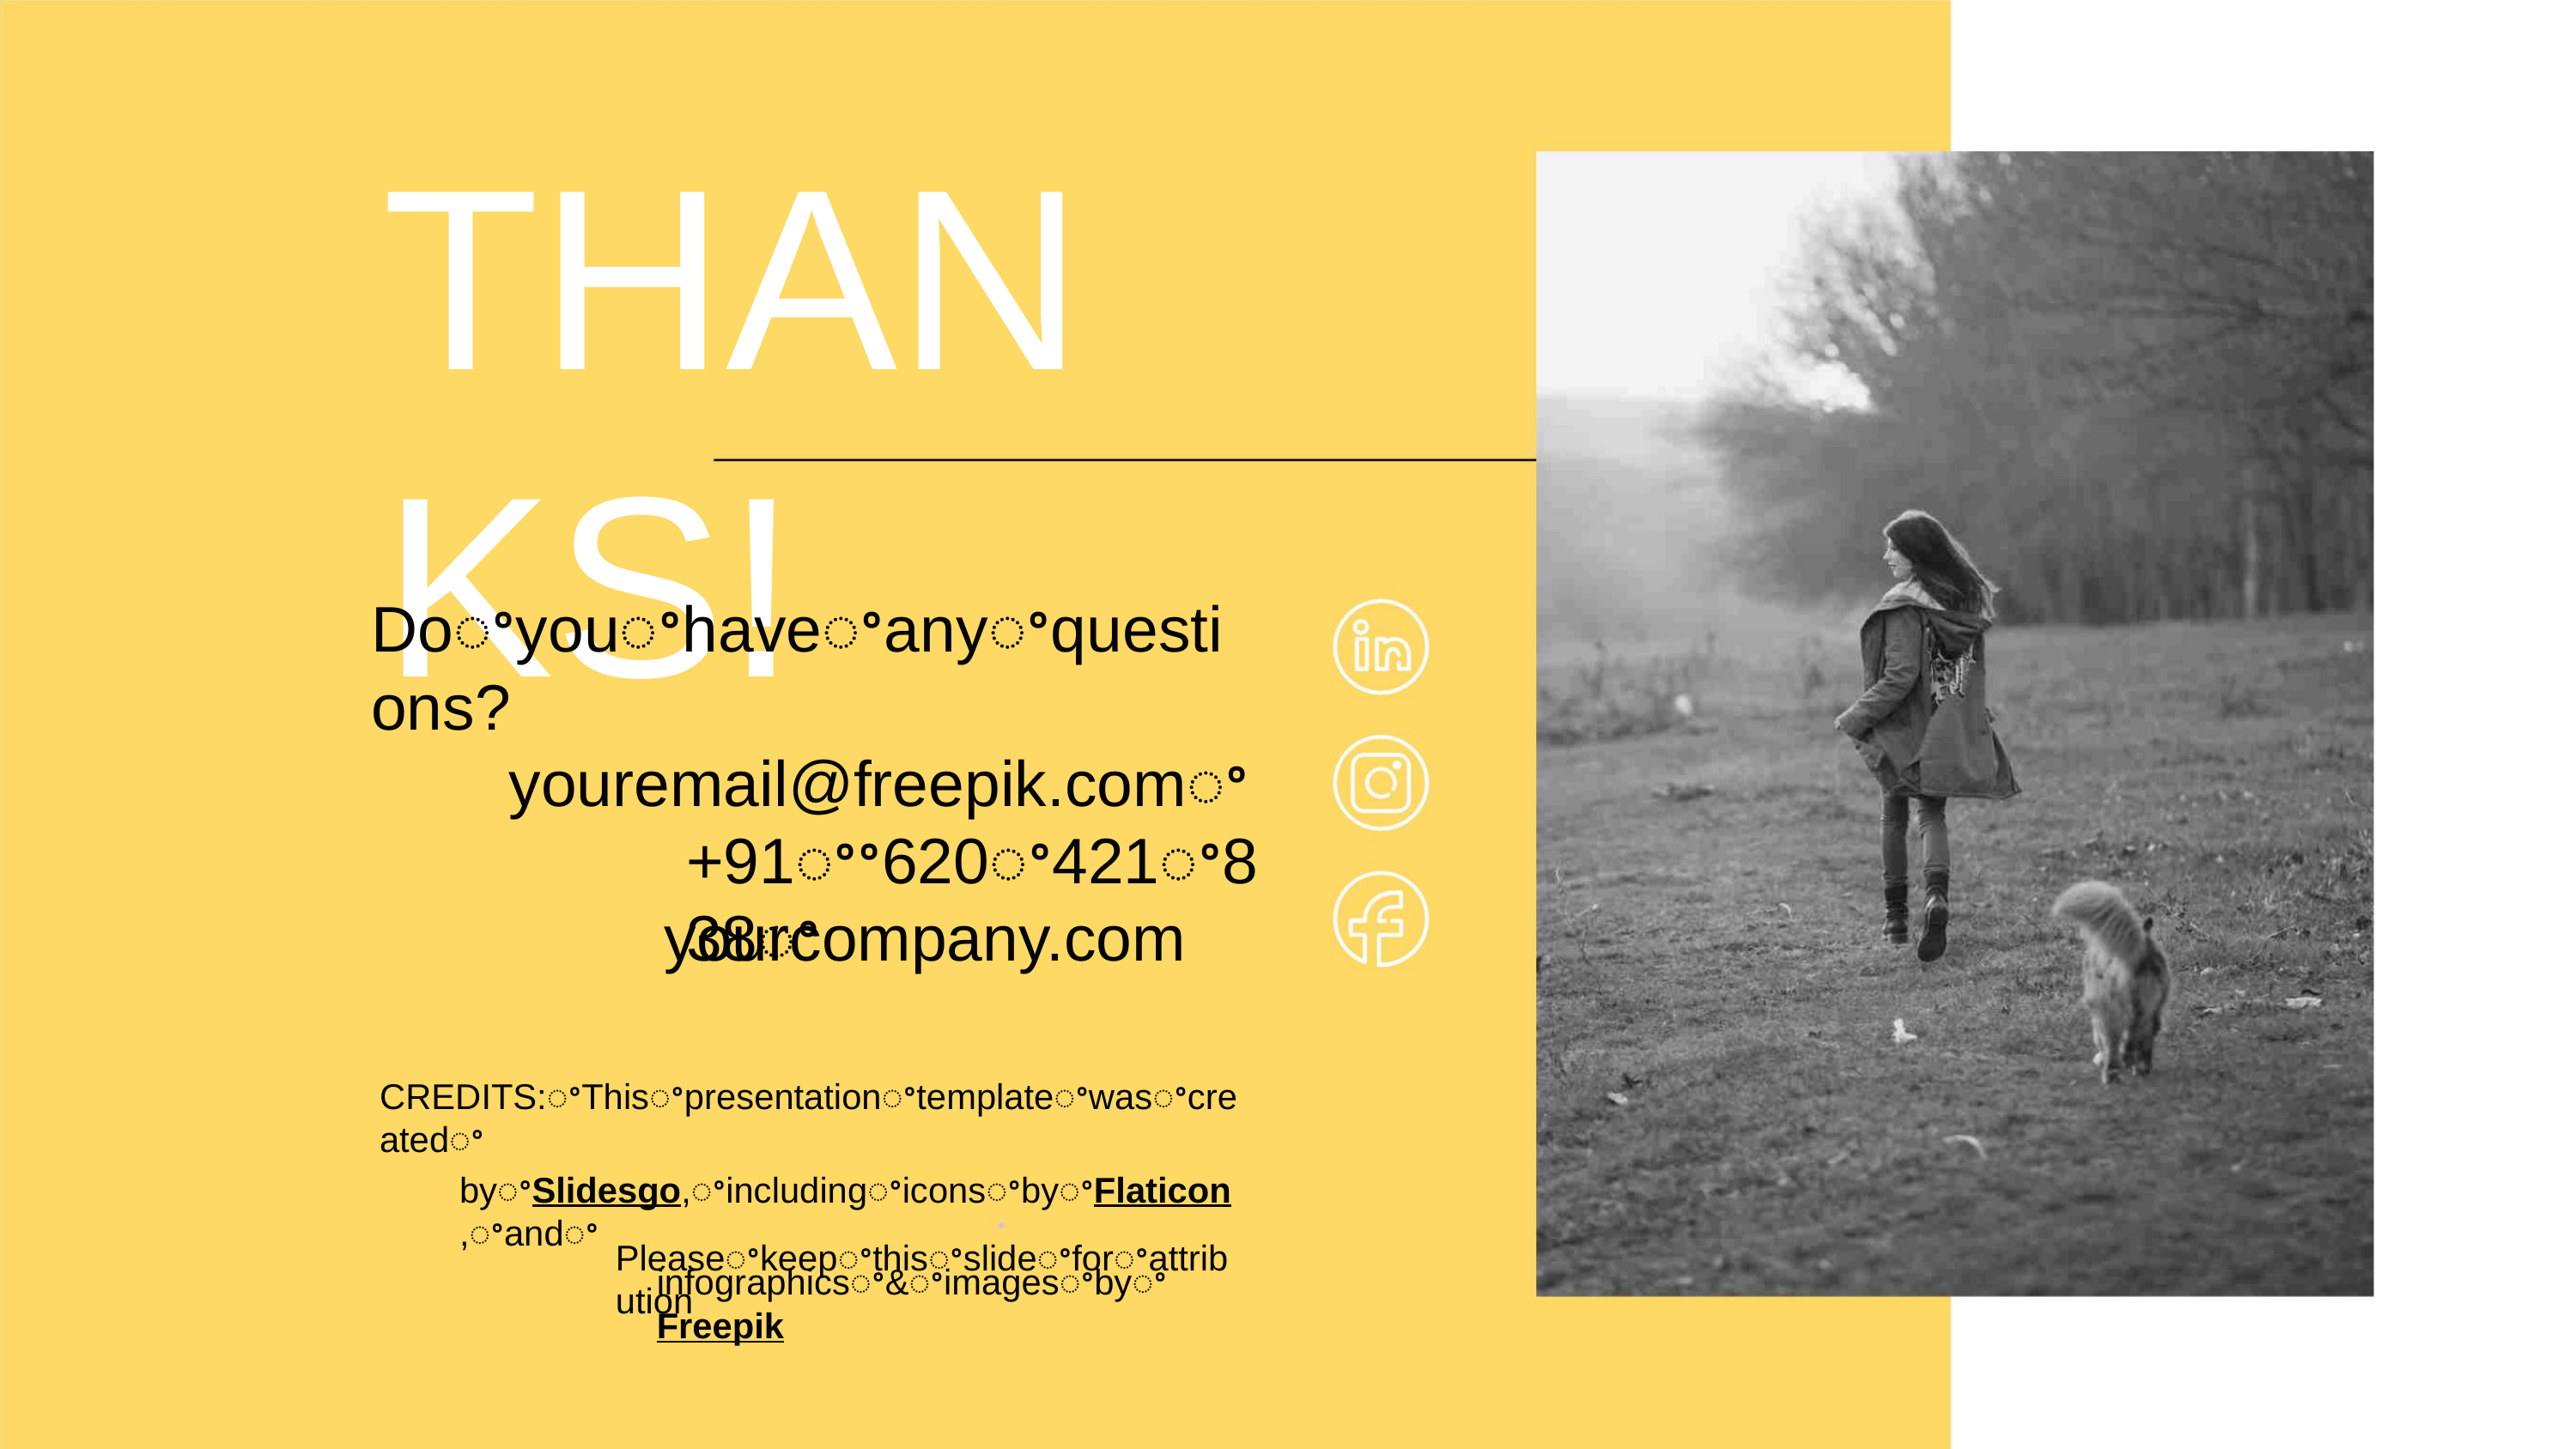

THANKS!
Doꢀyouꢀhaveꢀanyꢀquestions?
youremail@freepik.comꢀ
+91ꢀꢀ620ꢀ421ꢀ838ꢀ
yourcompany.com
CREDITS:ꢀThisꢀpresentationꢀtemplateꢀwasꢀcreatedꢀ
byꢀSlidesgo,ꢀincludingꢀiconsꢀbyꢀFlaticon,ꢀandꢀ
infographicsꢀ&ꢀimagesꢀbyꢀFreepik
Pleaseꢀkeepꢀthisꢀslideꢀforꢀattribution